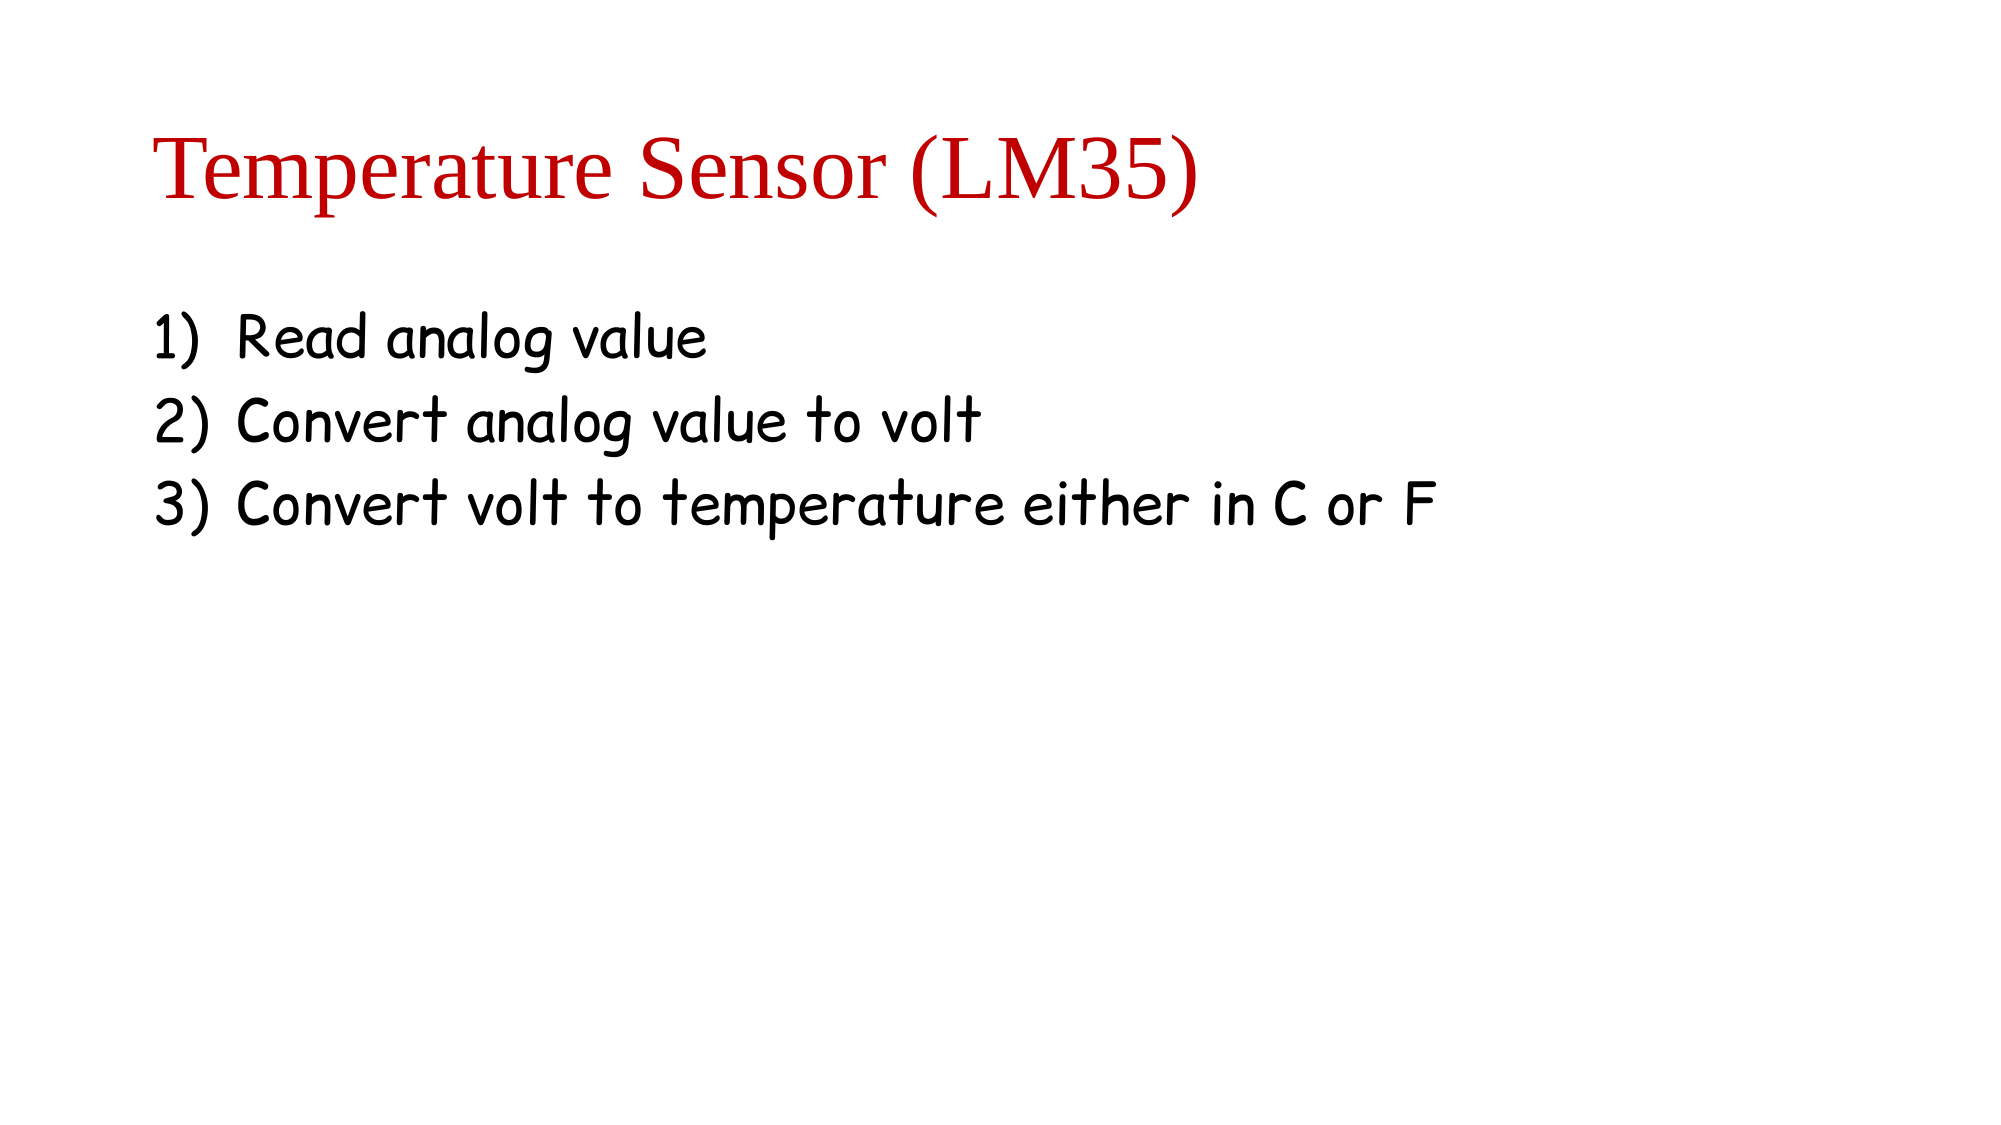

# Temperature Sensor (LM35)
Read analog value
Convert analog value to volt
Convert volt to temperature either in C or F